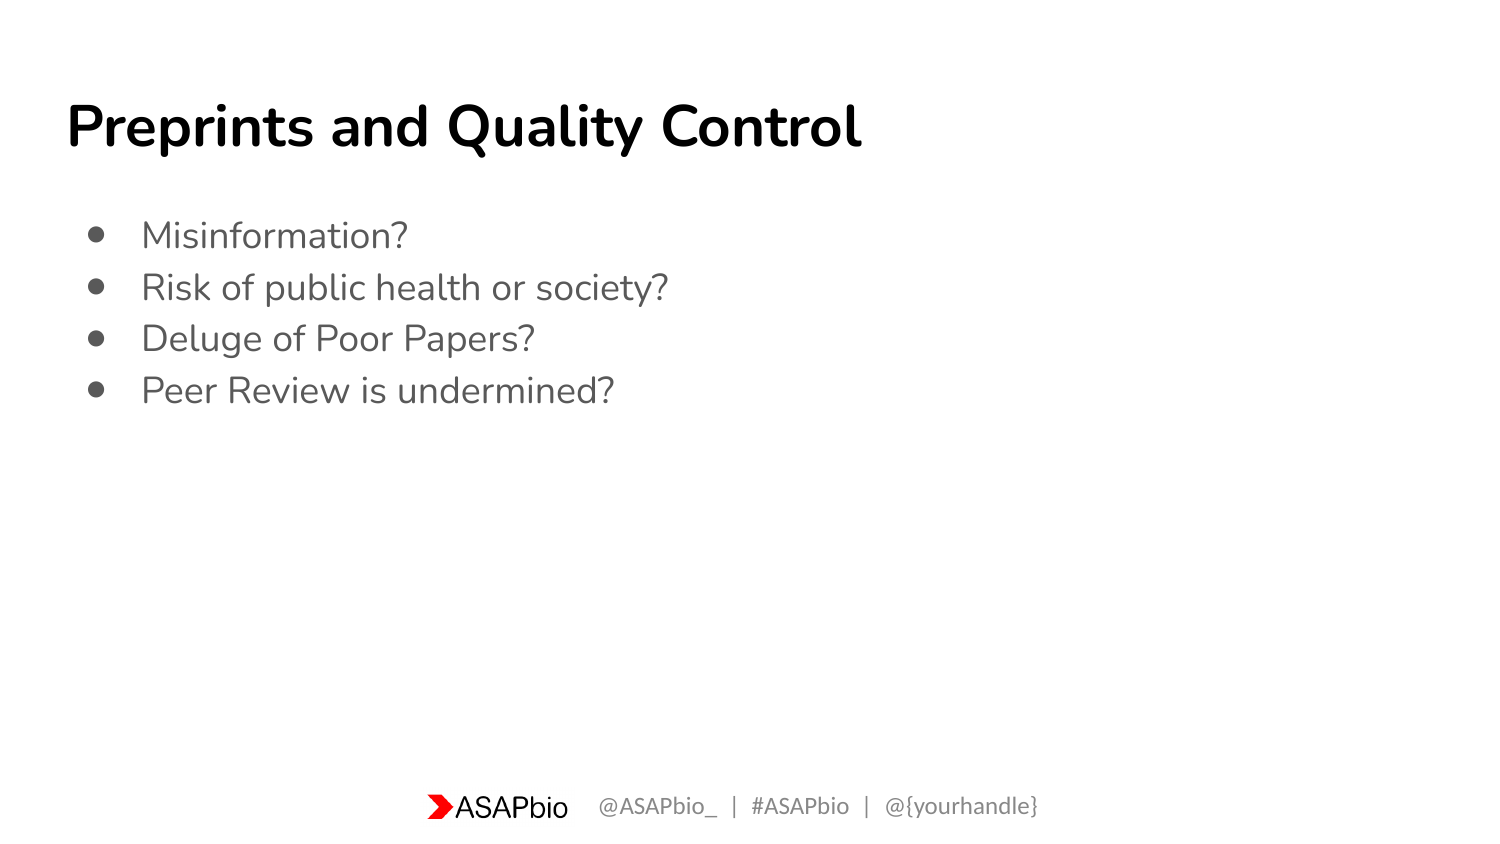

# Preprints and Quality Control
Misinformation?
Risk of public health or society?
Deluge of Poor Papers?
Peer Review is undermined?